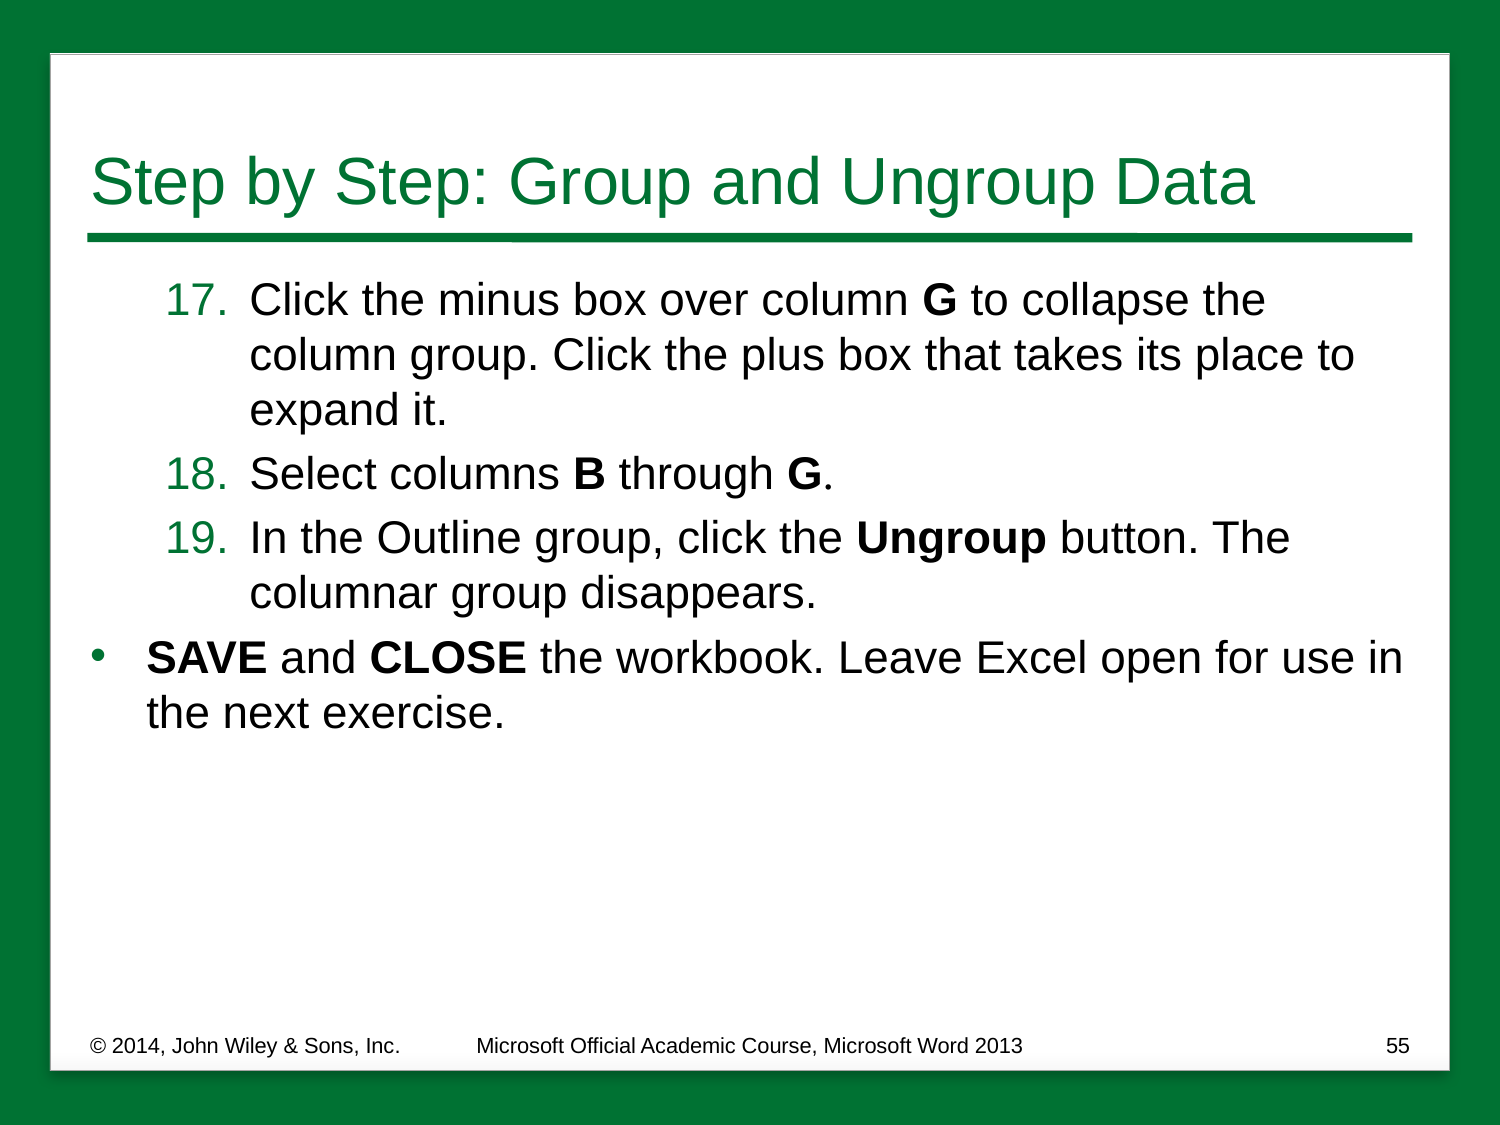

# Step by Step: Group and Ungroup Data
Click the minus box over column G to collapse the column group. Click the plus box that takes its place to expand it.
Select columns B through G.
In the Outline group, click the Ungroup button. The columnar group disappears.
SAVE and CLOSE the workbook. Leave Excel open for use in the next exercise.
© 2014, John Wiley & Sons, Inc.
Microsoft Official Academic Course, Microsoft Word 2013
55